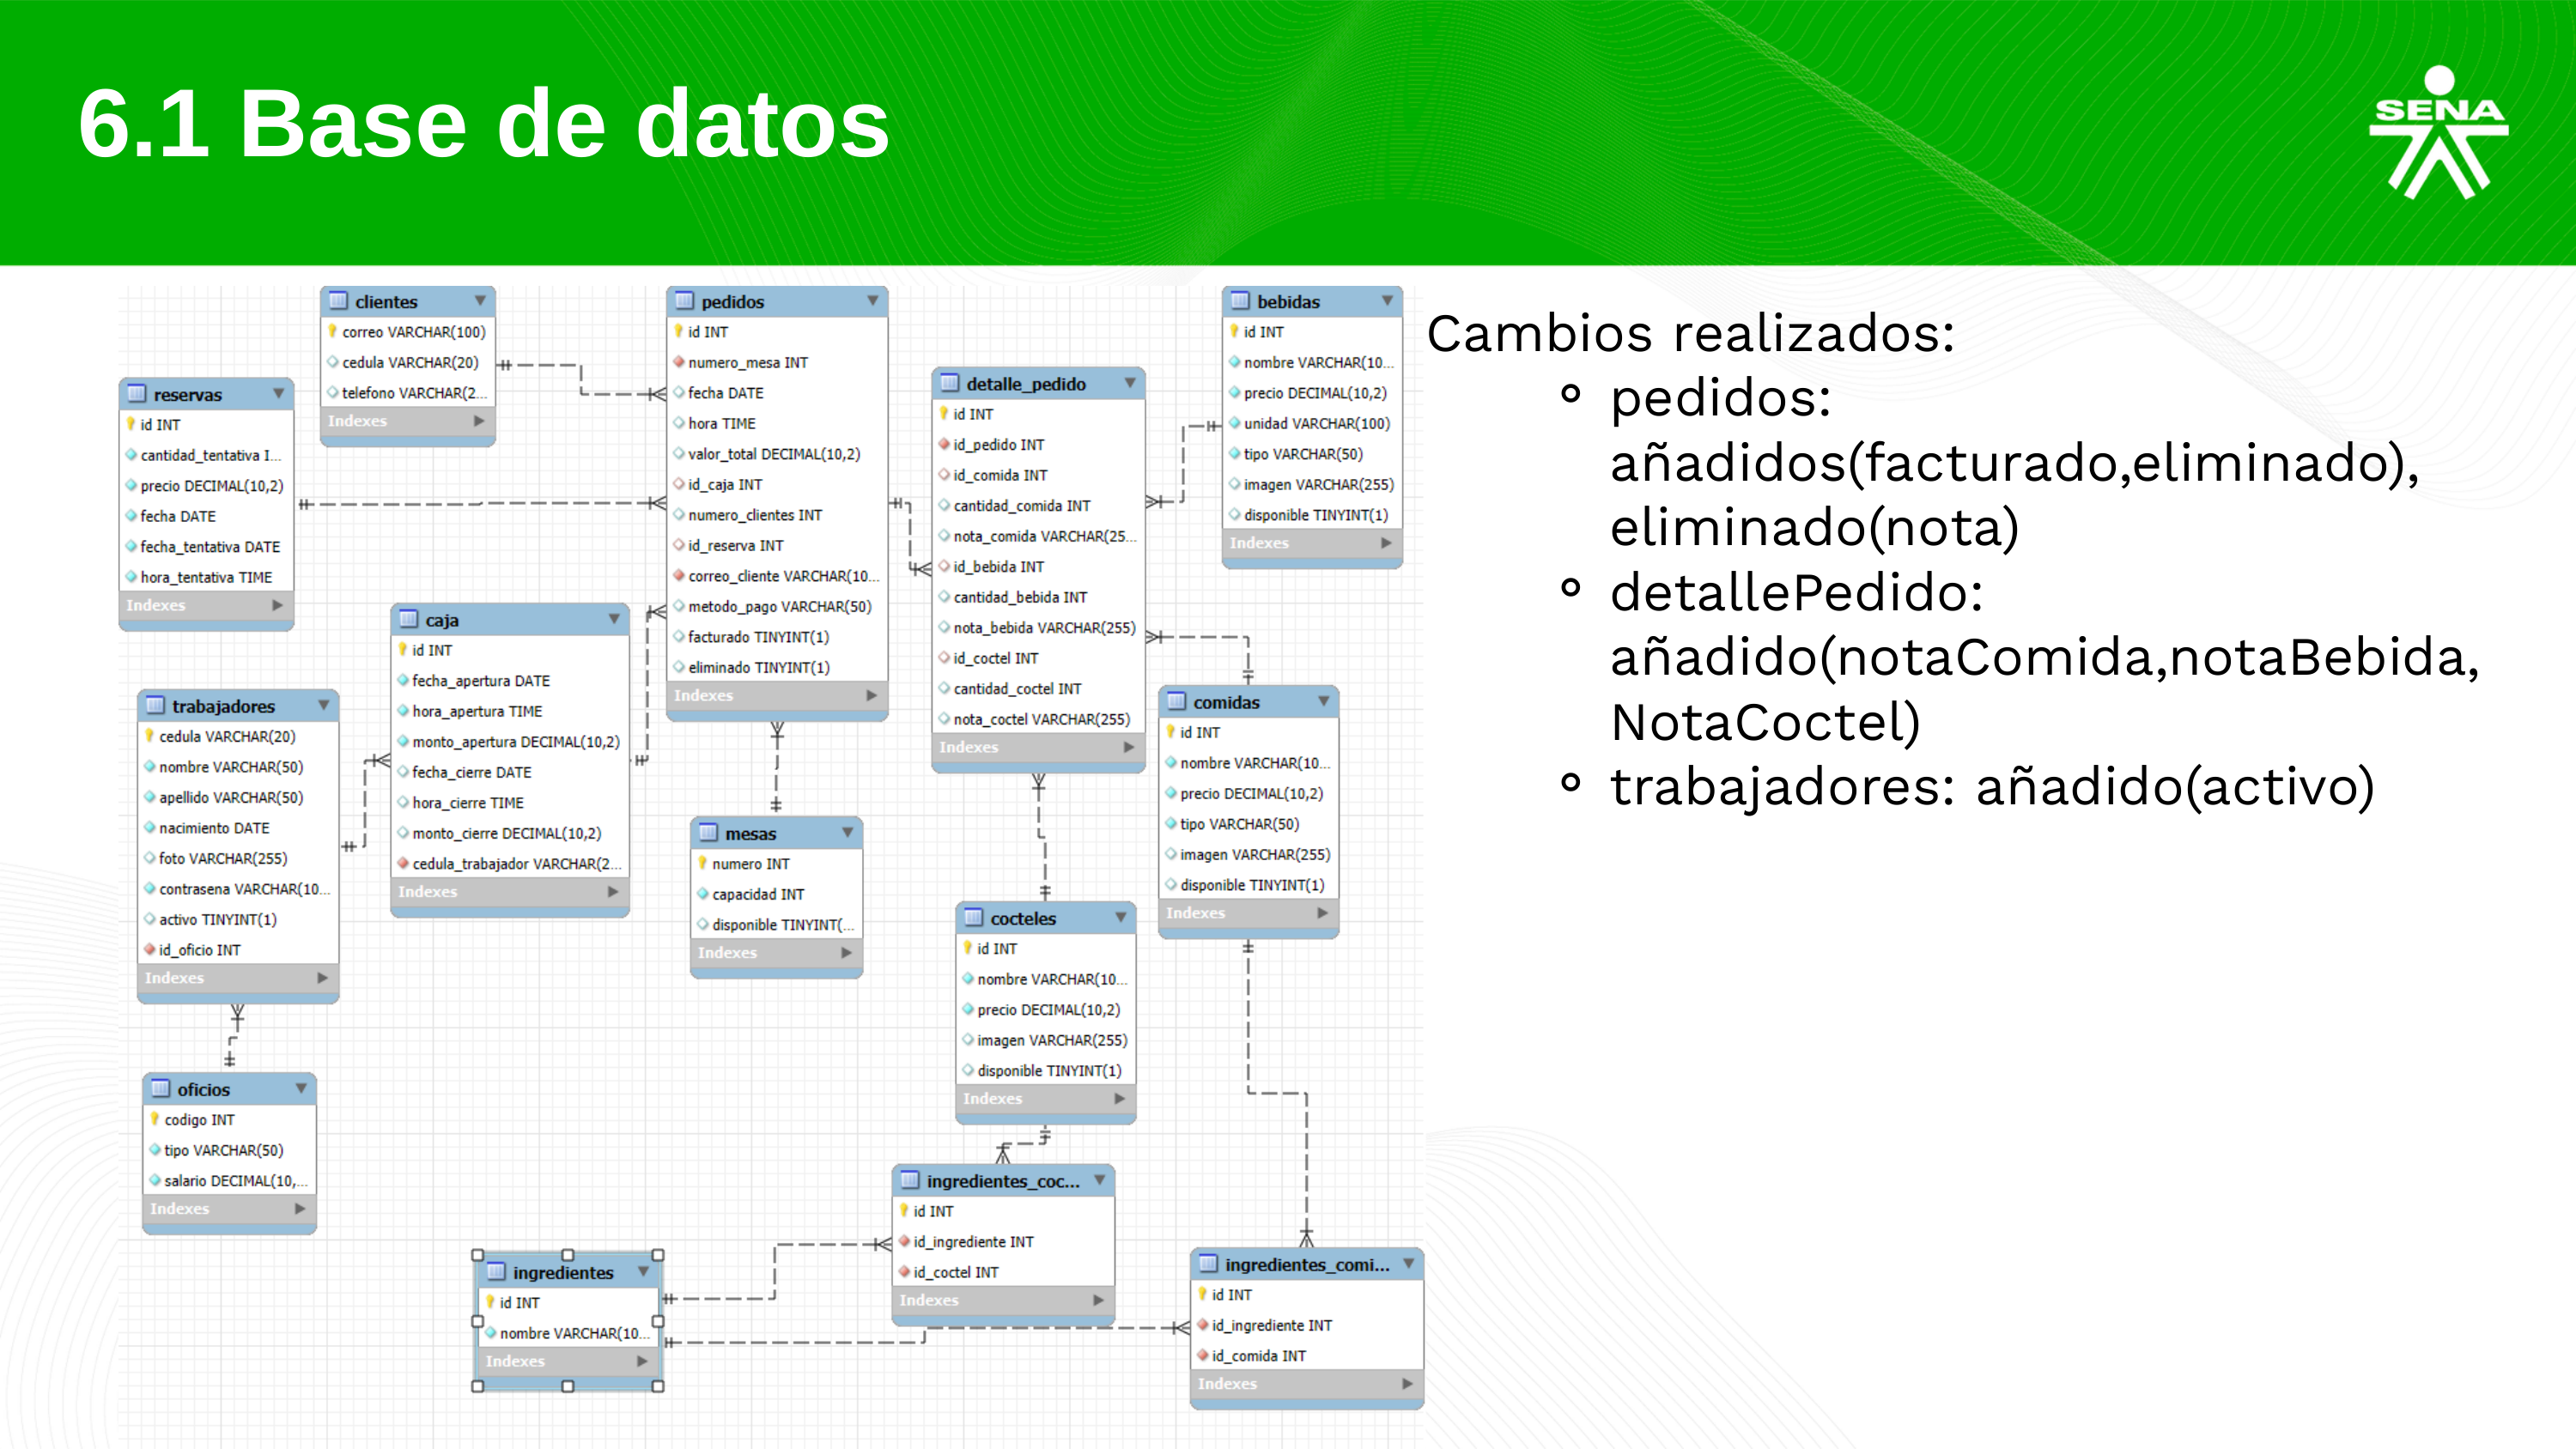

6.1 Base de datos

Cambios realizados:
pedidos: añadidos(facturado,eliminado),  eliminado(nota)
detallePedido: añadido(notaComida,notaBebida, NotaCoctel)
trabajadores: añadido(activo)